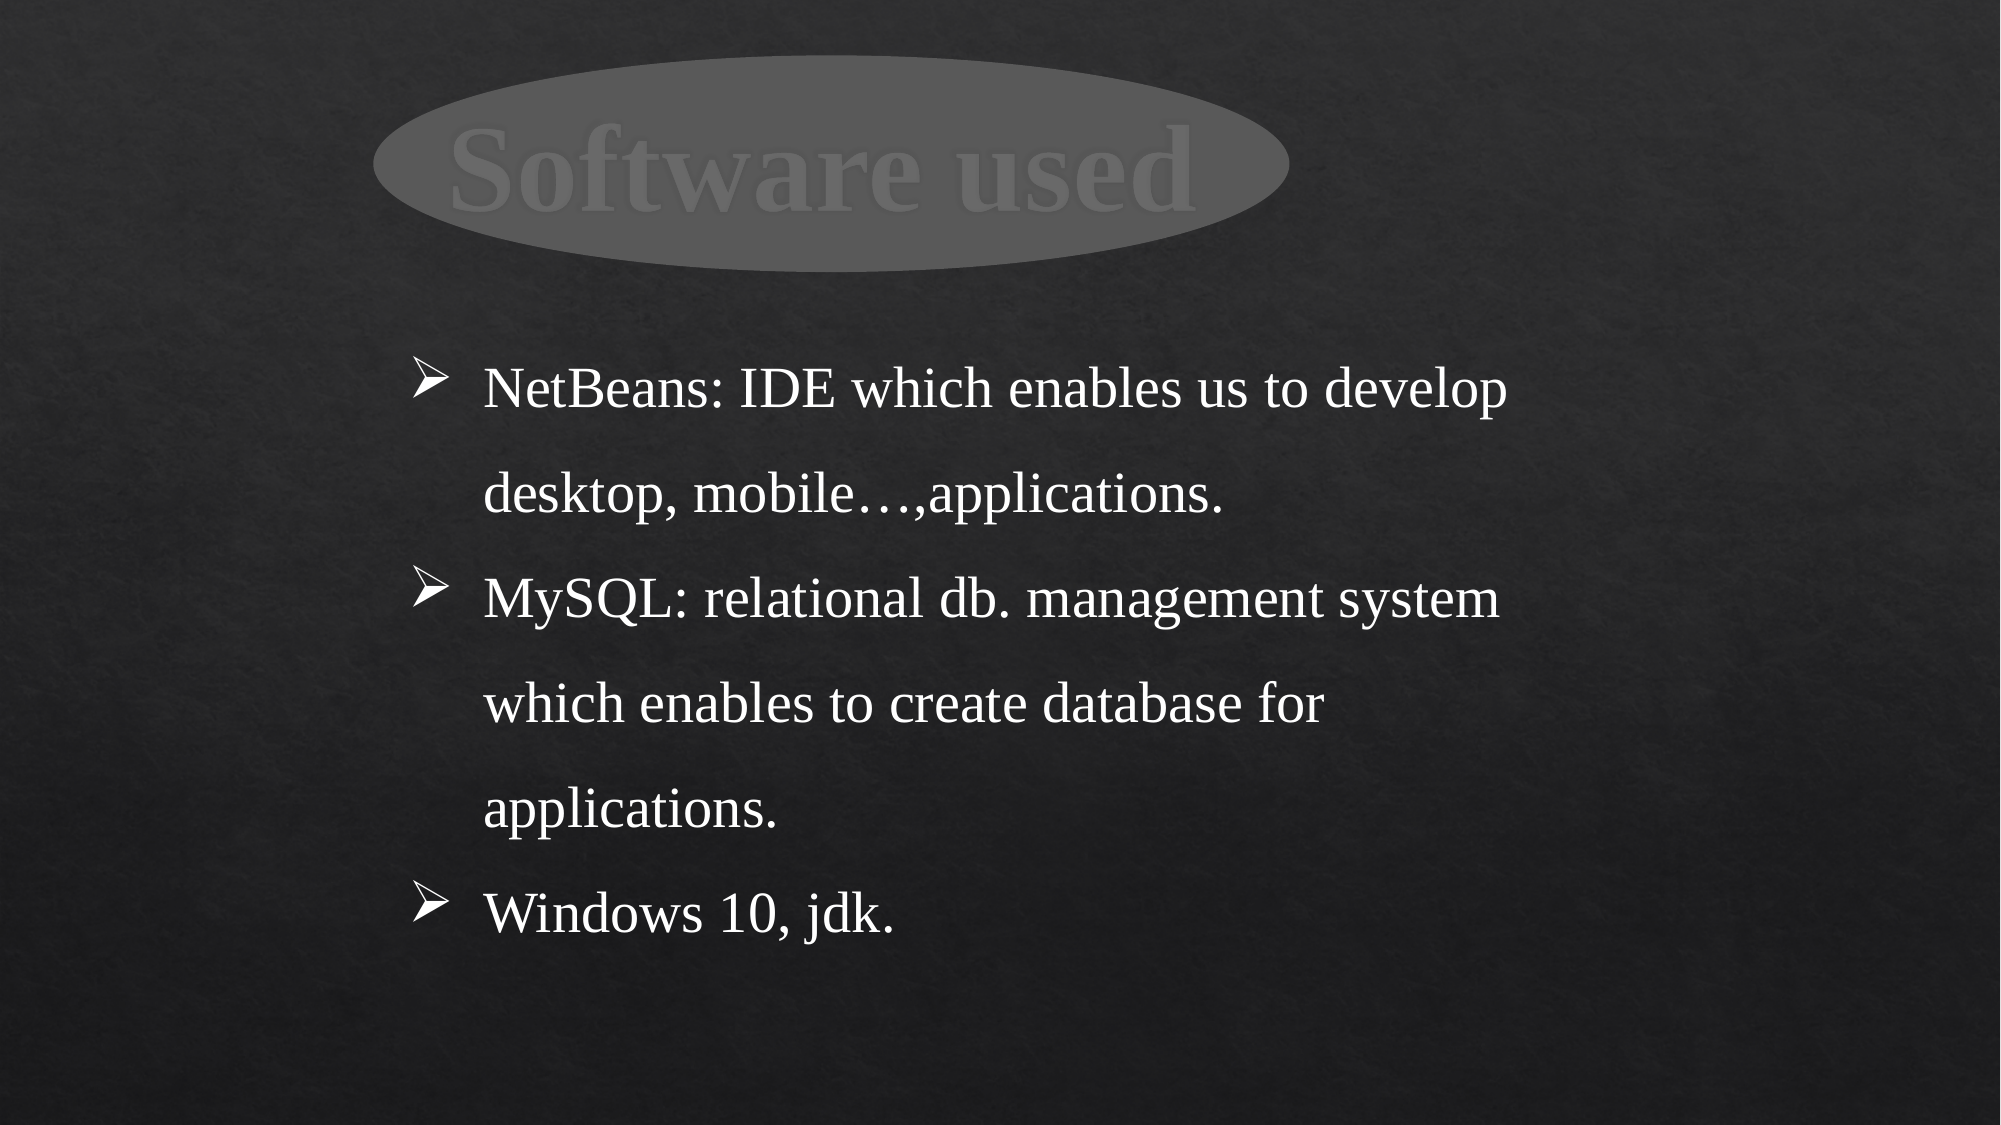

# Software used

NetBeans: IDE which enables us to develop desktop, mobile…,applications.
MySQL: relational db. management system which enables to create database for applications.
Windows 10, jdk.